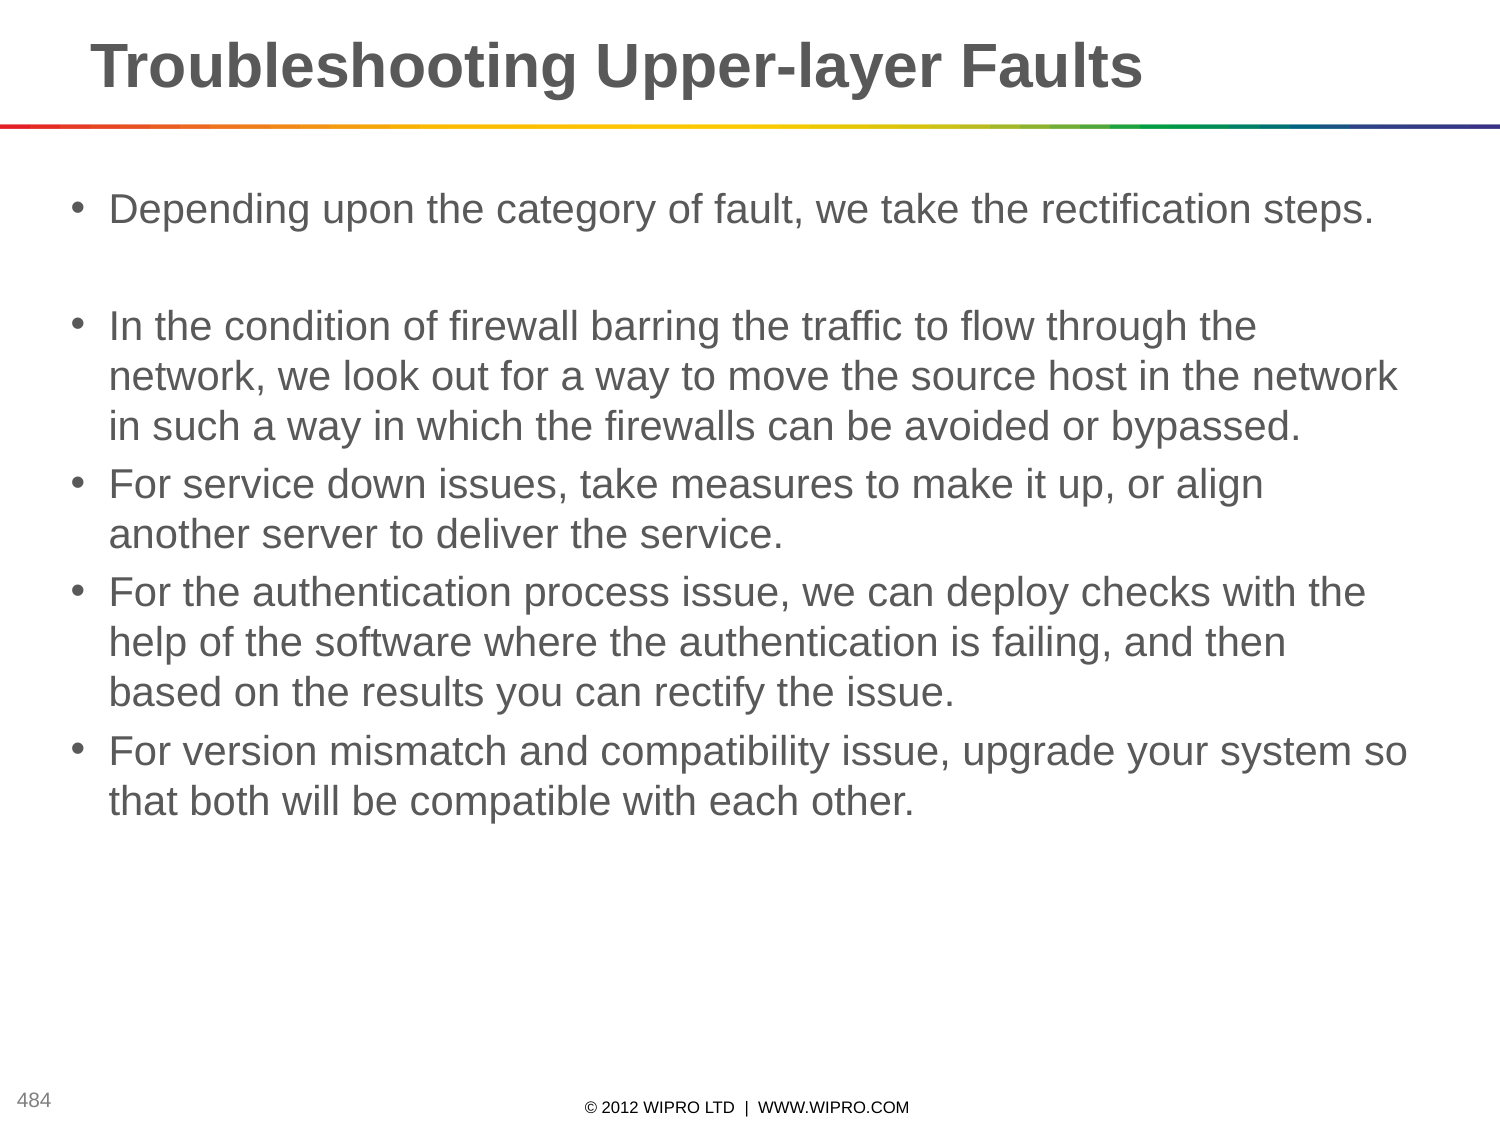

# Troubleshooting Upper-layer Faults
Depending upon the category of fault, we take the rectification steps.

In the condition of firewall barring the traffic to flow through the network, we look out for a way to move the source host in the network in such a way in which the firewalls can be avoided or bypassed.
For service down issues, take measures to make it up, or align another server to deliver the service.
For the authentication process issue, we can deploy checks with the help of the software where the authentication is failing, and then based on the results you can rectify the issue.
For version mismatch and compatibility issue, upgrade your system so that both will be compatible with each other.